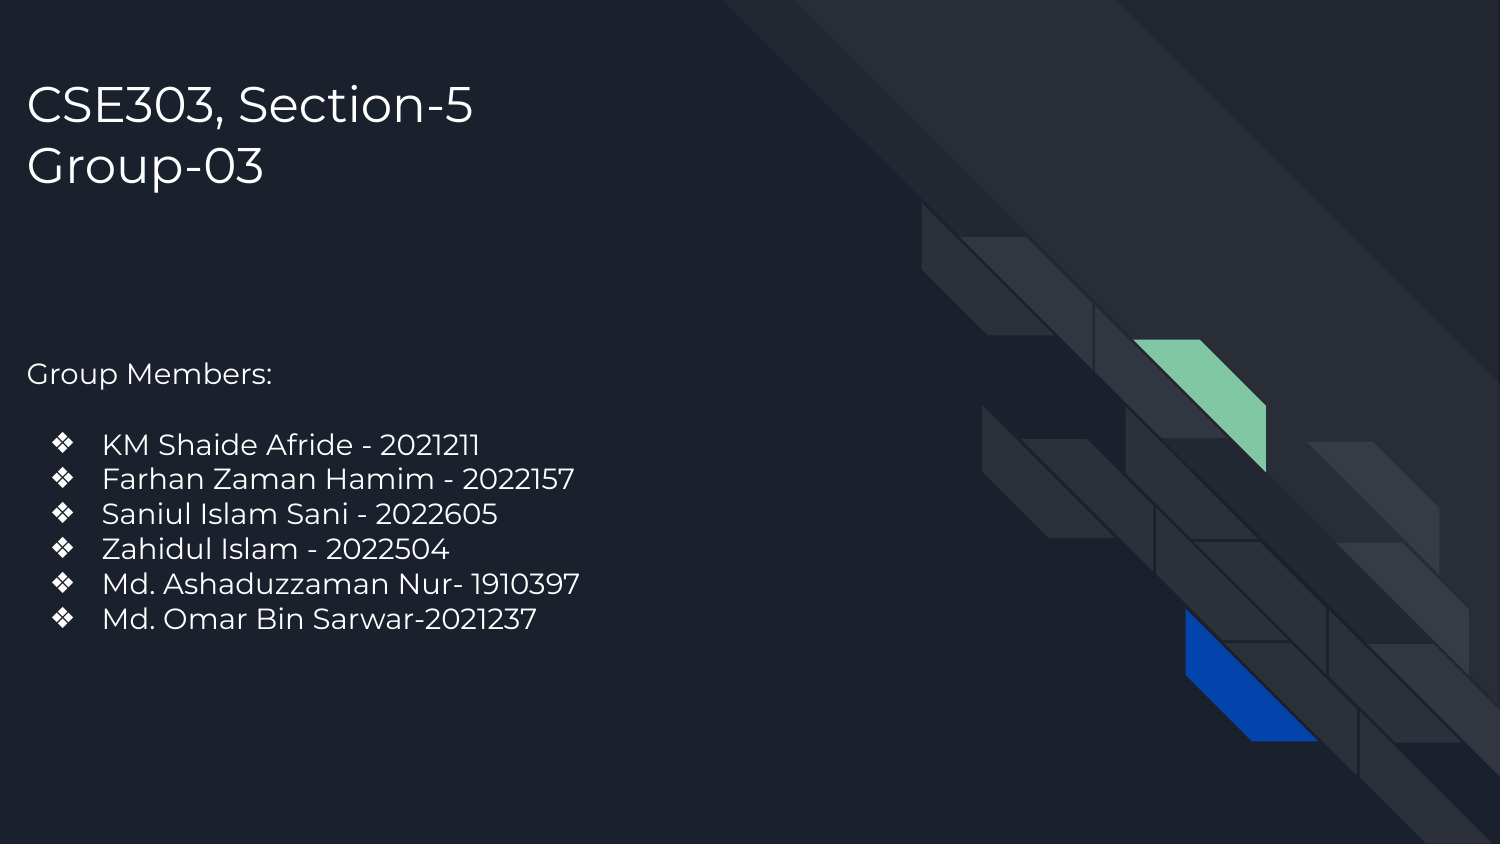

# CSE303, Section-5
Group-03

Group Members:

KM Shaide Afride - 2021211
Farhan Zaman Hamim - 2022157
Saniul Islam Sani - 2022605
Zahidul Islam - 2022504
Md. Ashaduzzaman Nur- 1910397
Md. Omar Bin Sarwar-2021237